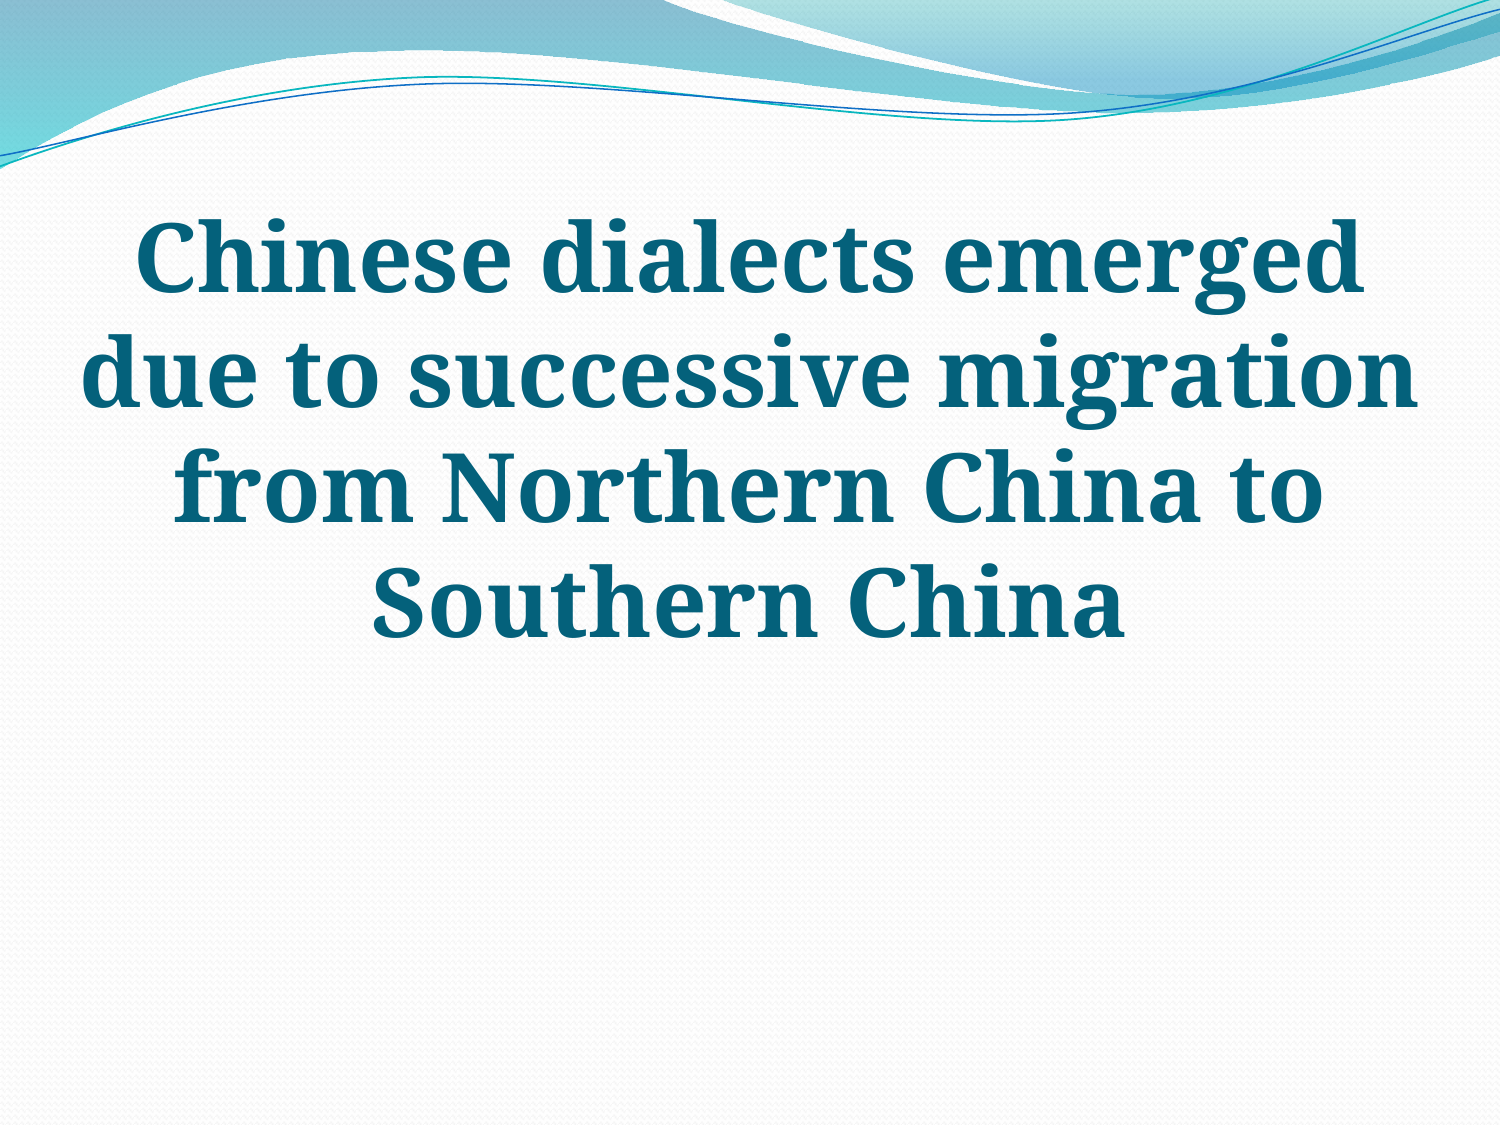

# Chinese dialects emerged due to successive migration from Northern China to Southern China